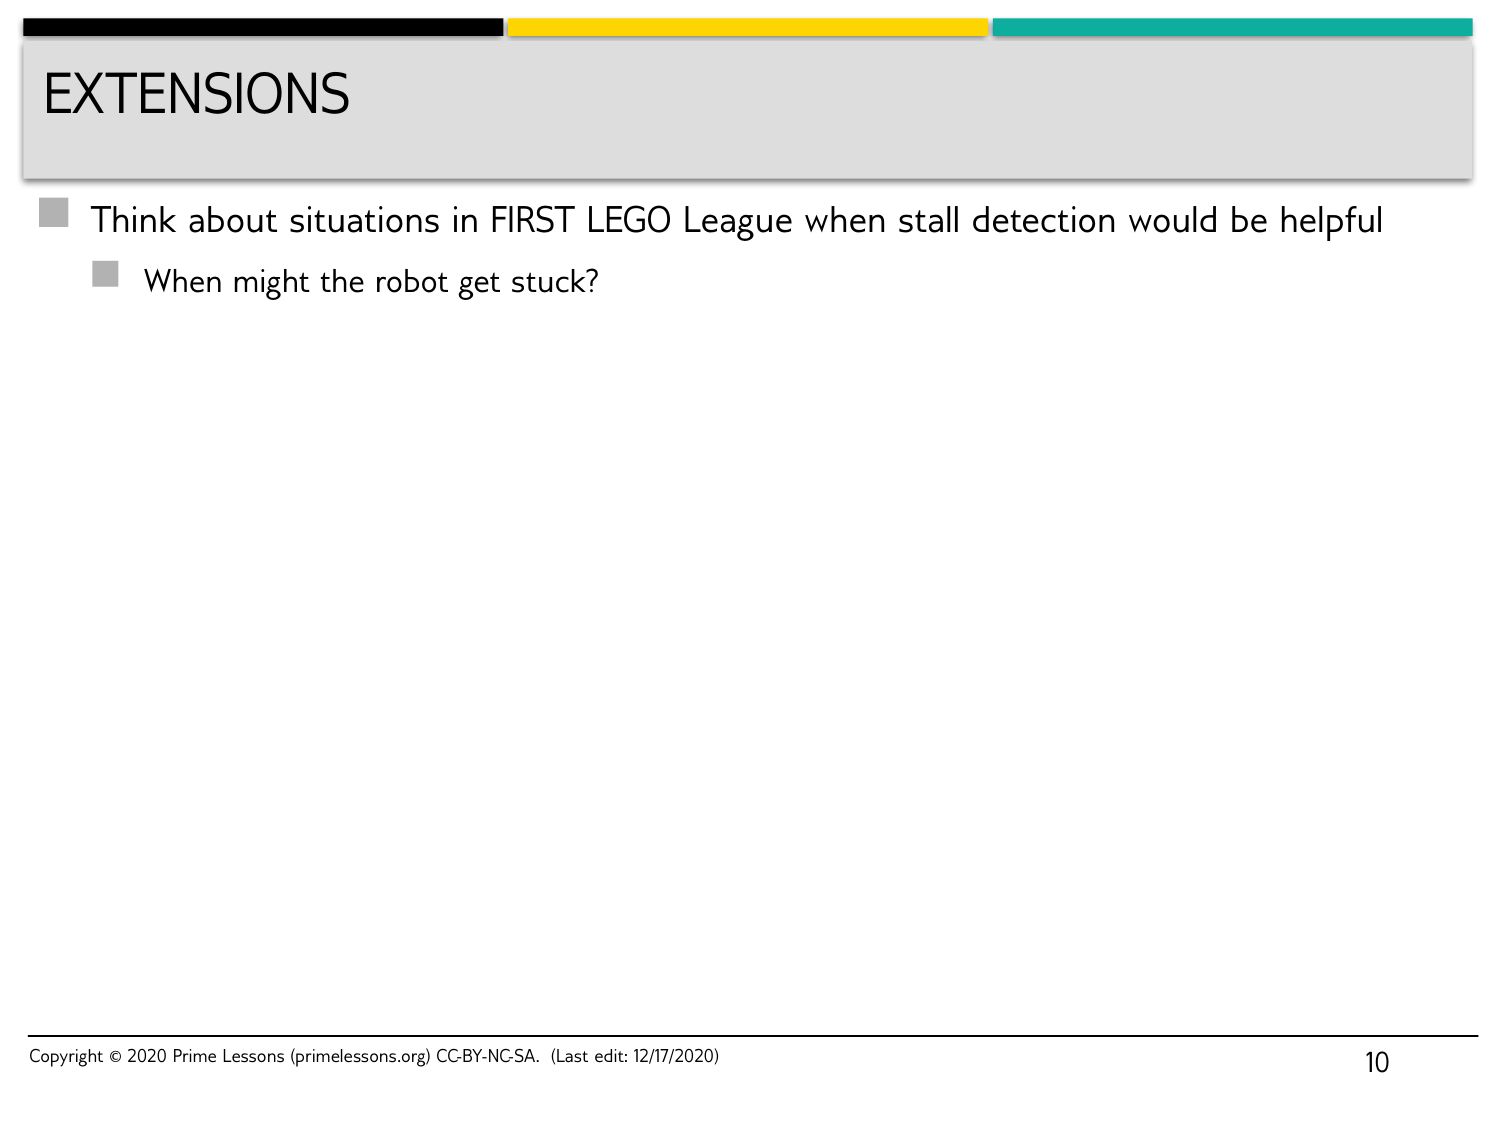

# Extensions
Think about situations in FIRST LEGO League when stall detection would be helpful
When might the robot get stuck?
10
Copyright © 2020 Prime Lessons (primelessons.org) CC-BY-NC-SA.  (Last edit: 12/17/2020)